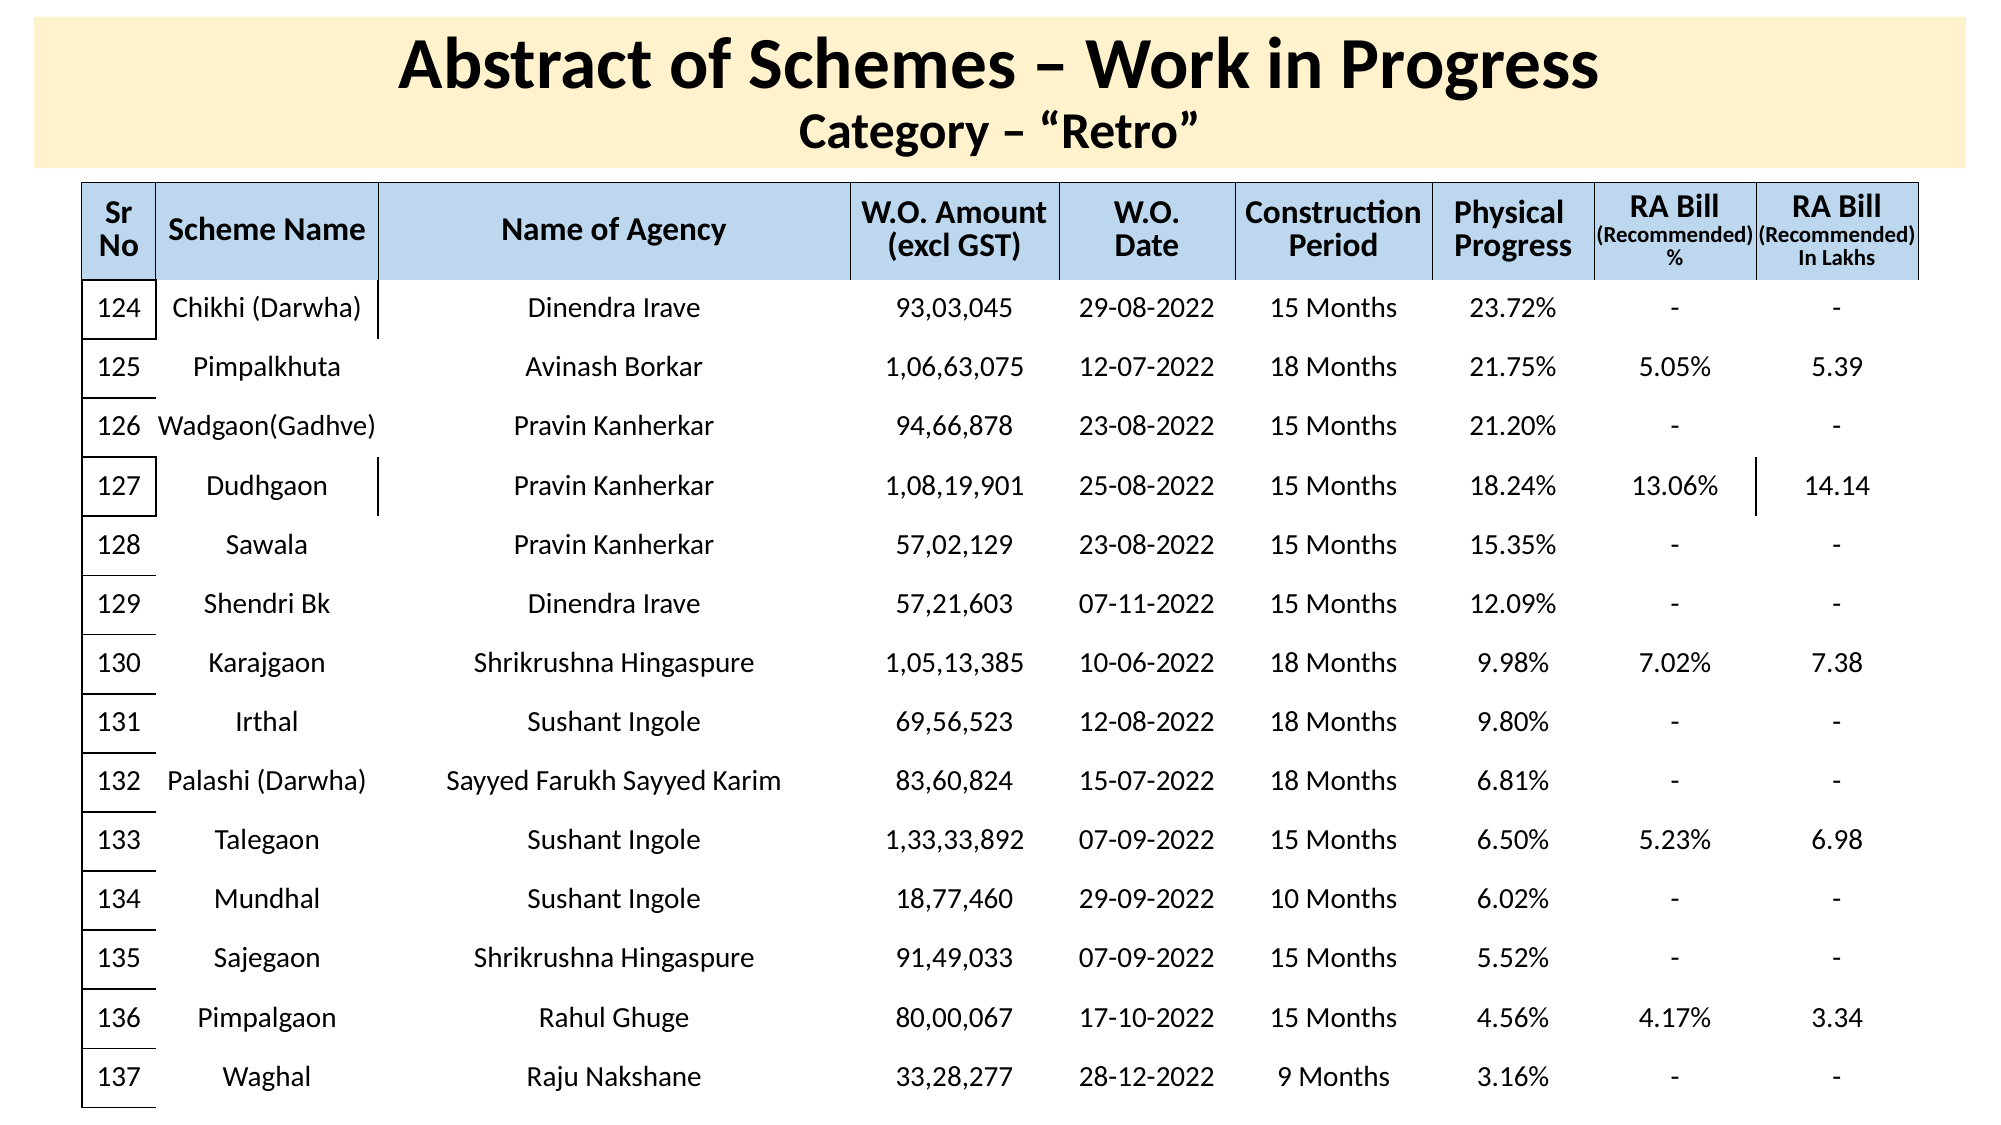

# Abstract of Schemes – Work in Progress Category – “Retro”
| Sr No | Scheme Name | Name of Agency | W.O. Amount (excl GST) | W.O. Date | Construction Period | Physical Progress | RA Bill (Recommended) % | RA Bill (Recommended) In Lakhs |
| --- | --- | --- | --- | --- | --- | --- | --- | --- |
| 124 | Chikhi (Darwha) | Dinendra Irave | 93,03,045 | 29-08-2022 | 15 Months | 23.72% | - | - |
| --- | --- | --- | --- | --- | --- | --- | --- | --- |
| 125 | Pimpalkhuta | Avinash Borkar | 1,06,63,075 | 12-07-2022 | 18 Months | 21.75% | 5.05% | 5.39 |
| 126 | Wadgaon(Gadhve) | Pravin Kanherkar | 94,66,878 | 23-08-2022 | 15 Months | 21.20% | - | - |
| 127 | Dudhgaon | Pravin Kanherkar | 1,08,19,901 | 25-08-2022 | 15 Months | 18.24% | 13.06% | 14.14 |
| 128 | Sawala | Pravin Kanherkar | 57,02,129 | 23-08-2022 | 15 Months | 15.35% | - | - |
| 129 | Shendri Bk | Dinendra Irave | 57,21,603 | 07-11-2022 | 15 Months | 12.09% | - | - |
| 130 | Karajgaon | Shrikrushna Hingaspure | 1,05,13,385 | 10-06-2022 | 18 Months | 9.98% | 7.02% | 7.38 |
| 131 | Irthal | Sushant Ingole | 69,56,523 | 12-08-2022 | 18 Months | 9.80% | - | - |
| 132 | Palashi (Darwha) | Sayyed Farukh Sayyed Karim | 83,60,824 | 15-07-2022 | 18 Months | 6.81% | - | - |
| 133 | Talegaon | Sushant Ingole | 1,33,33,892 | 07-09-2022 | 15 Months | 6.50% | 5.23% | 6.98 |
| 134 | Mundhal | Sushant Ingole | 18,77,460 | 29-09-2022 | 10 Months | 6.02% | - | - |
| 135 | Sajegaon | Shrikrushna Hingaspure | 91,49,033 | 07-09-2022 | 15 Months | 5.52% | - | - |
| 136 | Pimpalgaon | Rahul Ghuge | 80,00,067 | 17-10-2022 | 15 Months | 4.56% | 4.17% | 3.34 |
| 137 | Waghal | Raju Nakshane | 33,28,277 | 28-12-2022 | 9 Months | 3.16% | - | - |